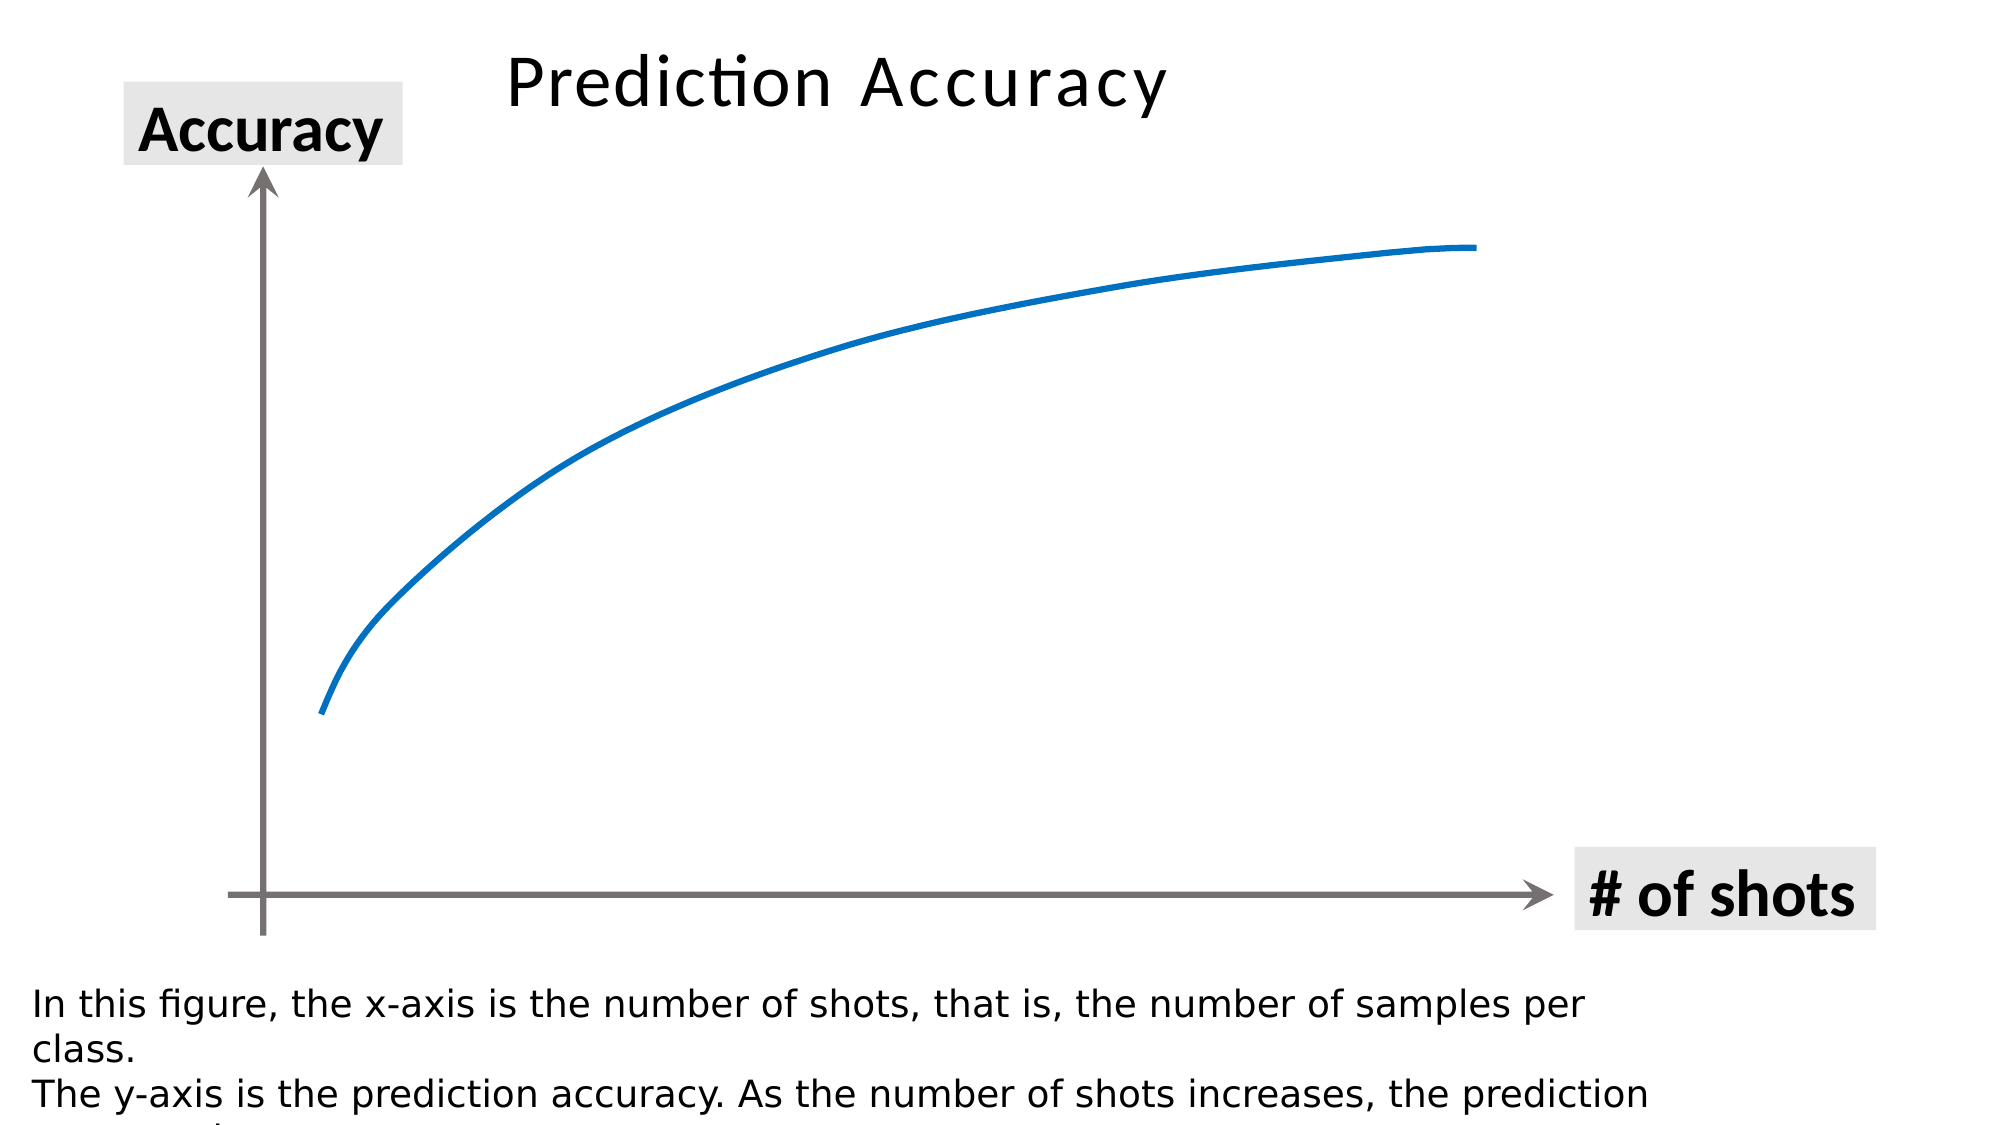

# Prediction Accuracy
Accuracy

# of shots
In this figure, the x-axis is the number of shots, that is, the number of samples per class.
The y-axis is the prediction accuracy. As the number of shots increases, the prediction accuracy improves.